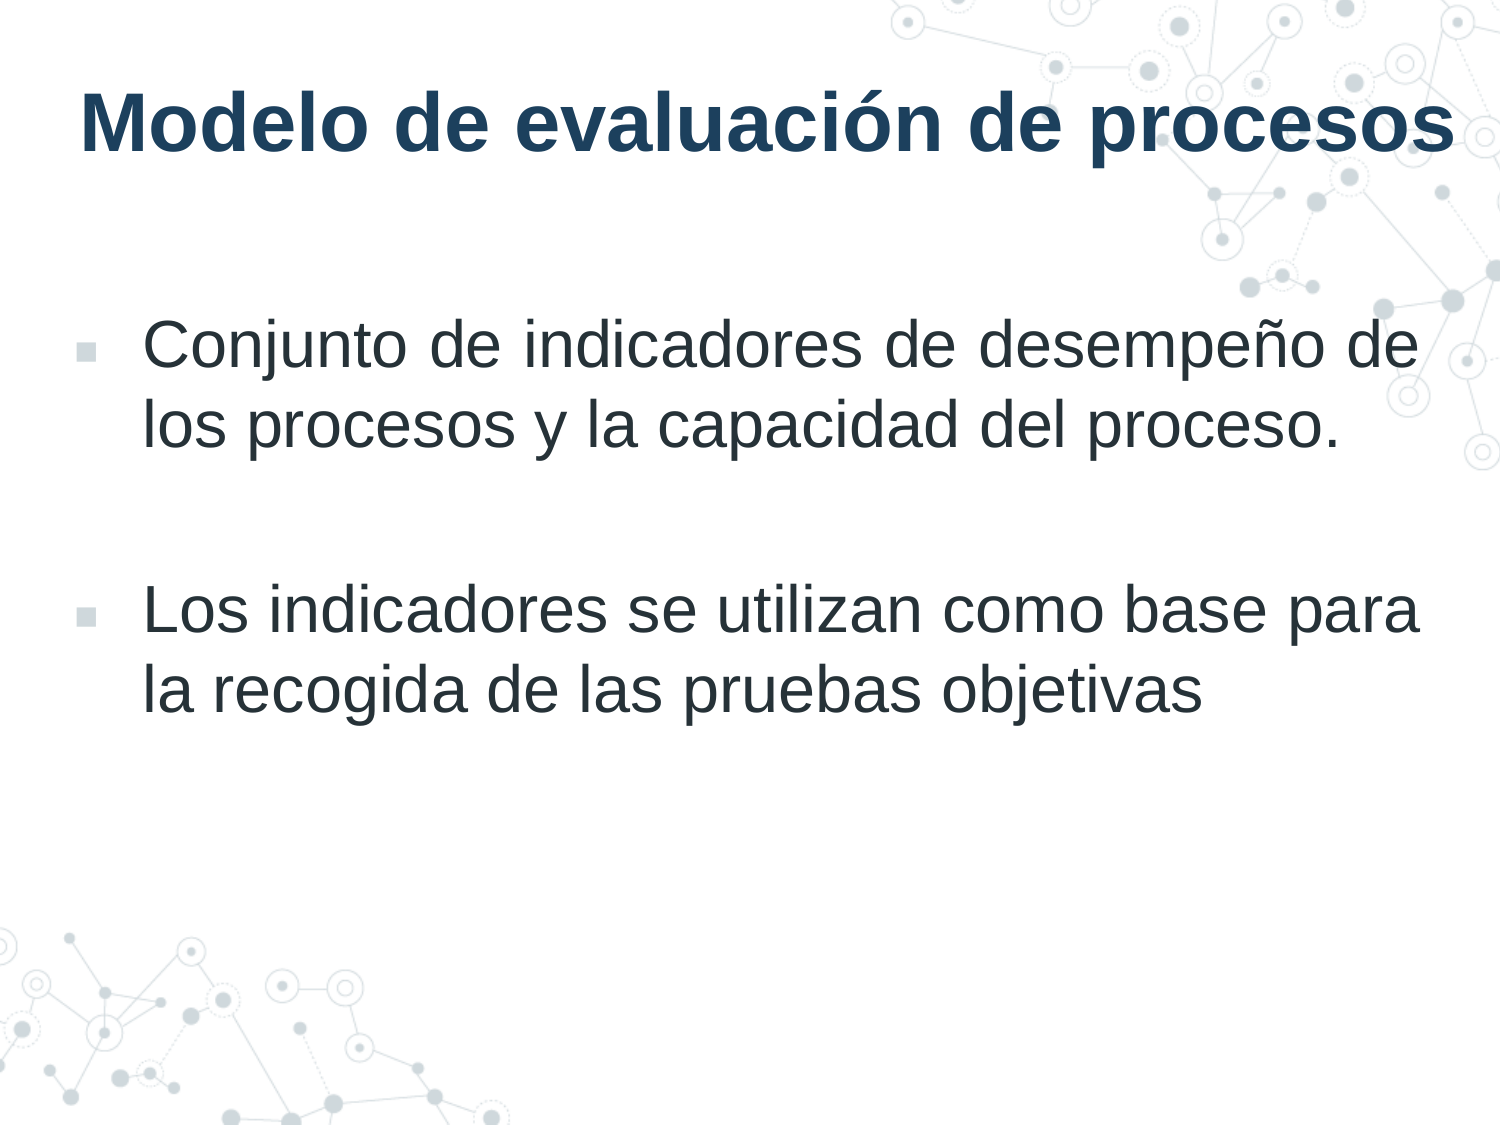

# Modelo de evaluación de procesos
Conjunto de indicadores de desempeño de los procesos y la capacidad del proceso.

Los indicadores se utilizan como base para la recogida de las pruebas objetivas